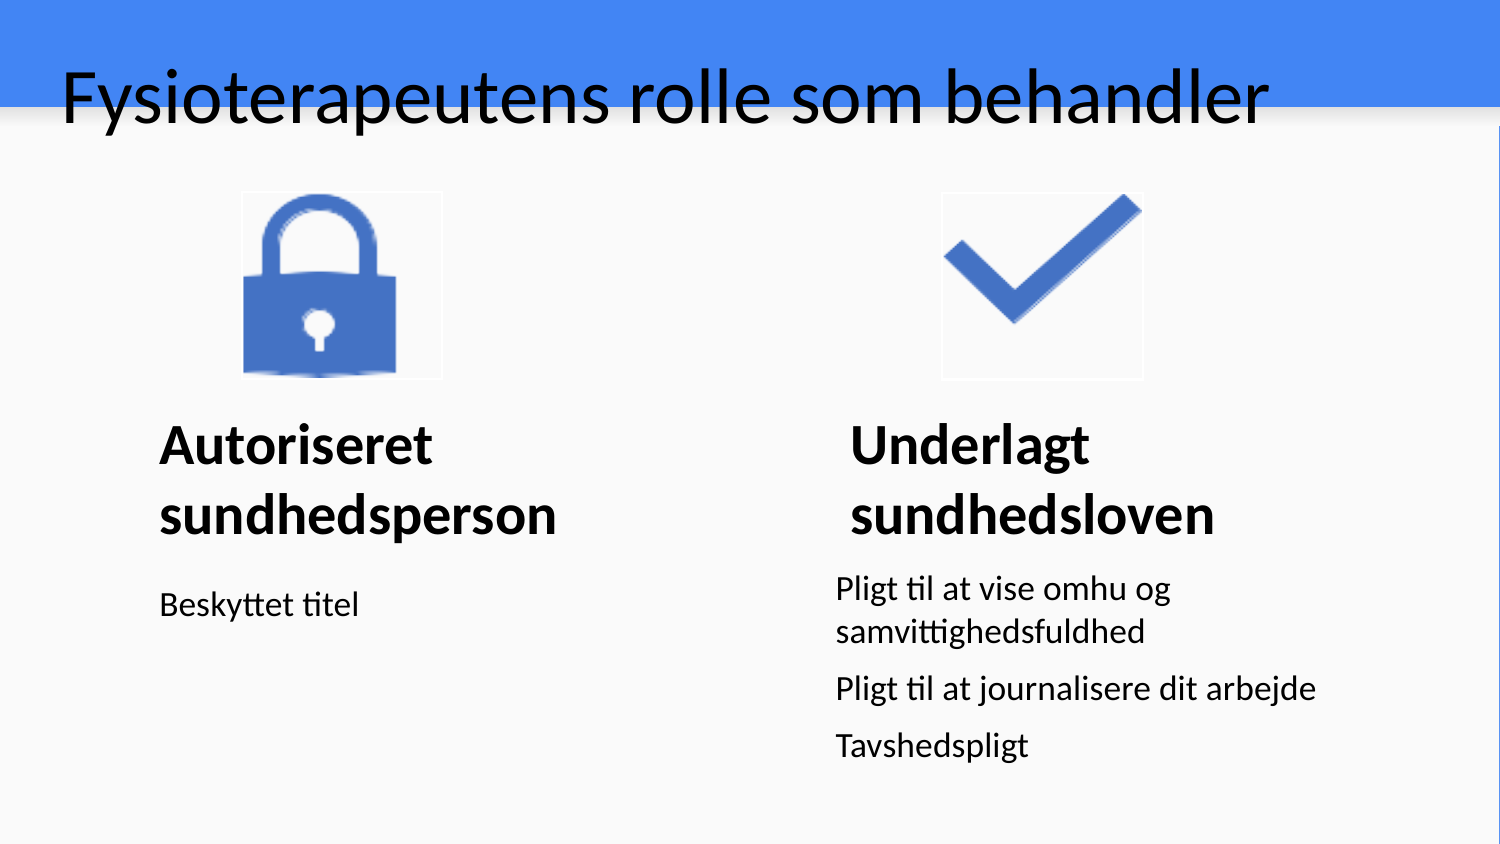

Fysioterapeutens rolle som behandler

Autoriseret sundhedsperson
Underlagt sundhedsloven
Pligt til at vise omhu og samvittighedsfuldhed
Pligt til at journalisere dit arbejde
Tavshedspligt
Beskyttet titel